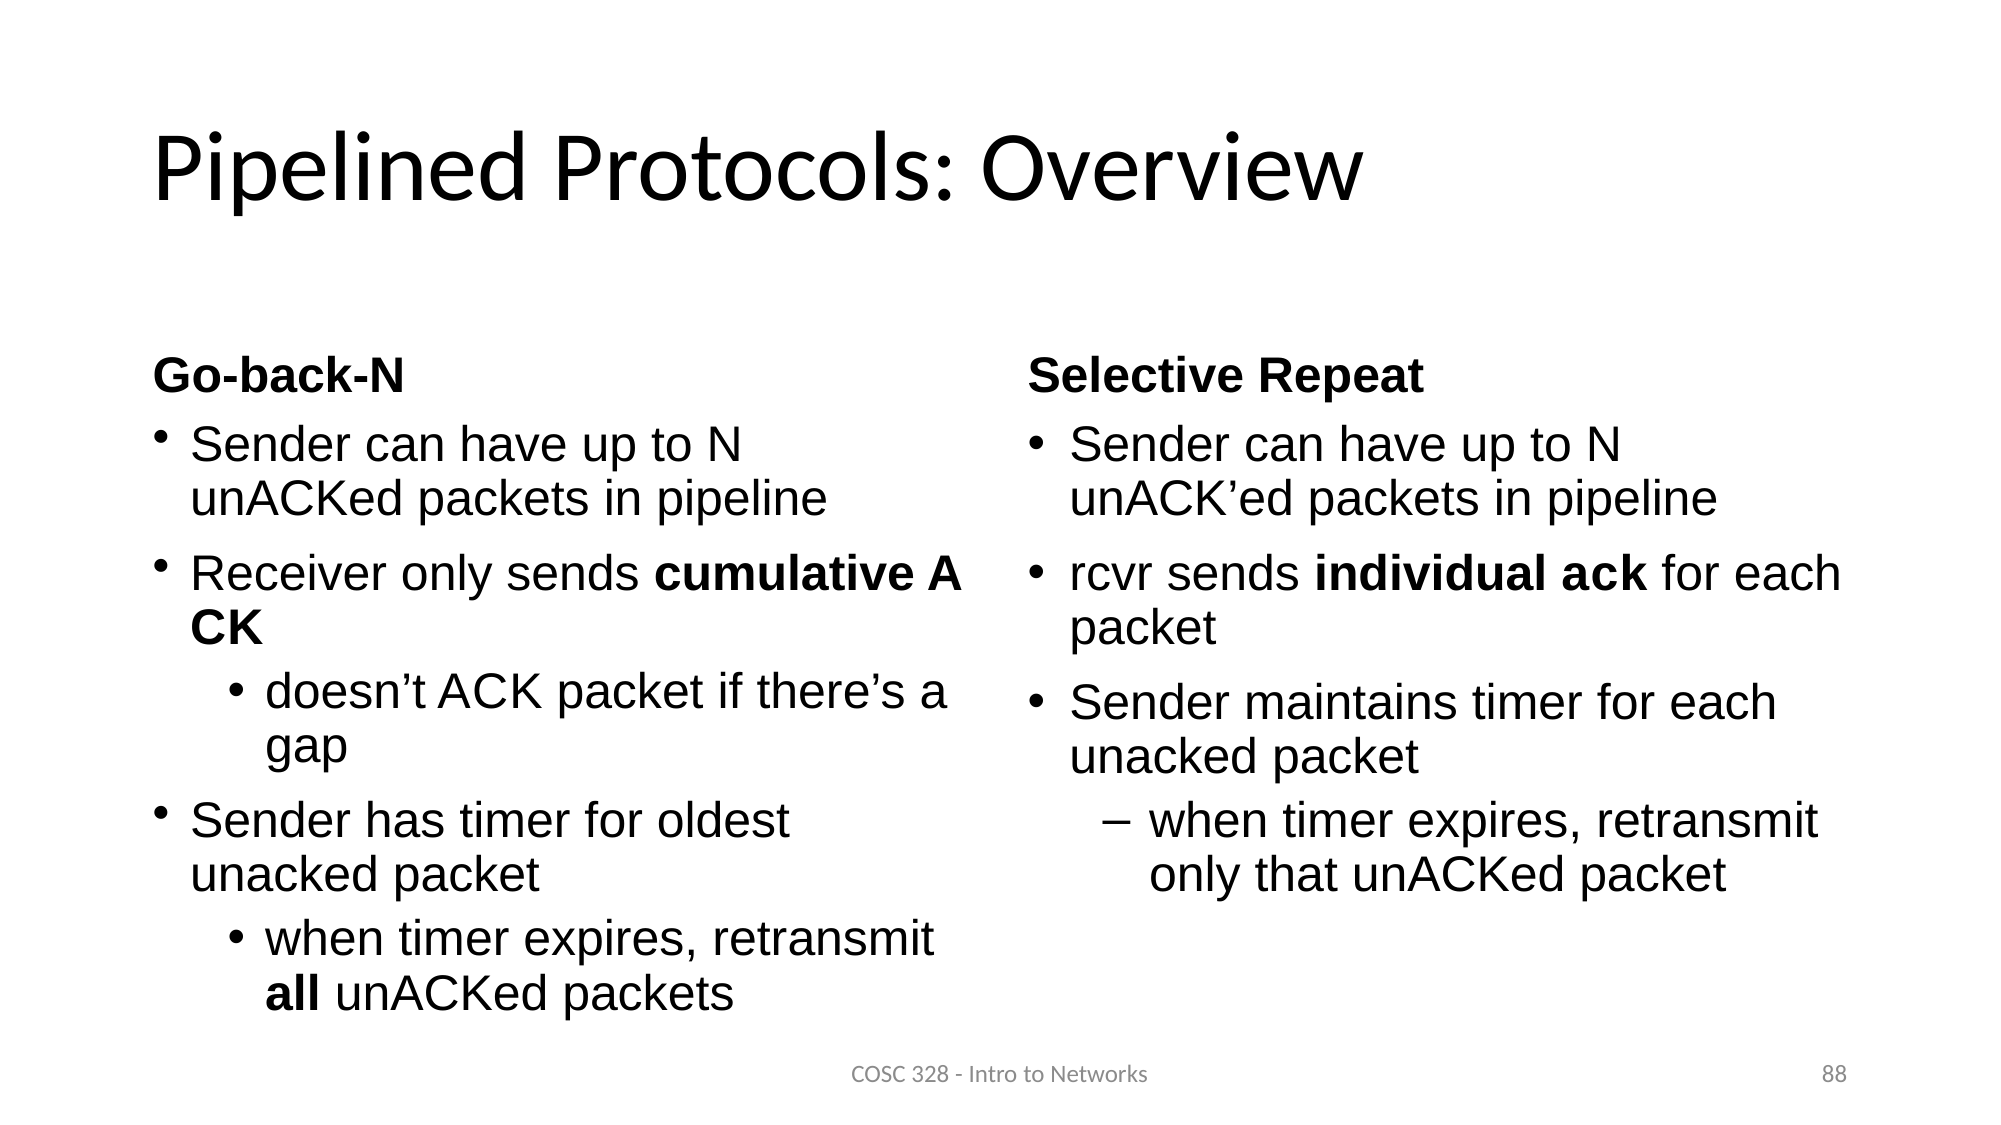

# Pipelined Protocols: Overview
Go-back-N
Selective Repeat
Sender can have up to N unACKed packets in pipeline
Receiver only sends cumulative A C K
doesn’t A C K packet if there’s a gap
Sender has timer for oldest unacked packet
when timer expires, retransmit all unACKed packets
Sender can have up to N unACK’ed packets in pipeline
rcvr sends individual a c k for each packet
Sender maintains timer for each unacked packet
when timer expires, retransmit only that unACKed packet
COSC 328 - Intro to Networks
88